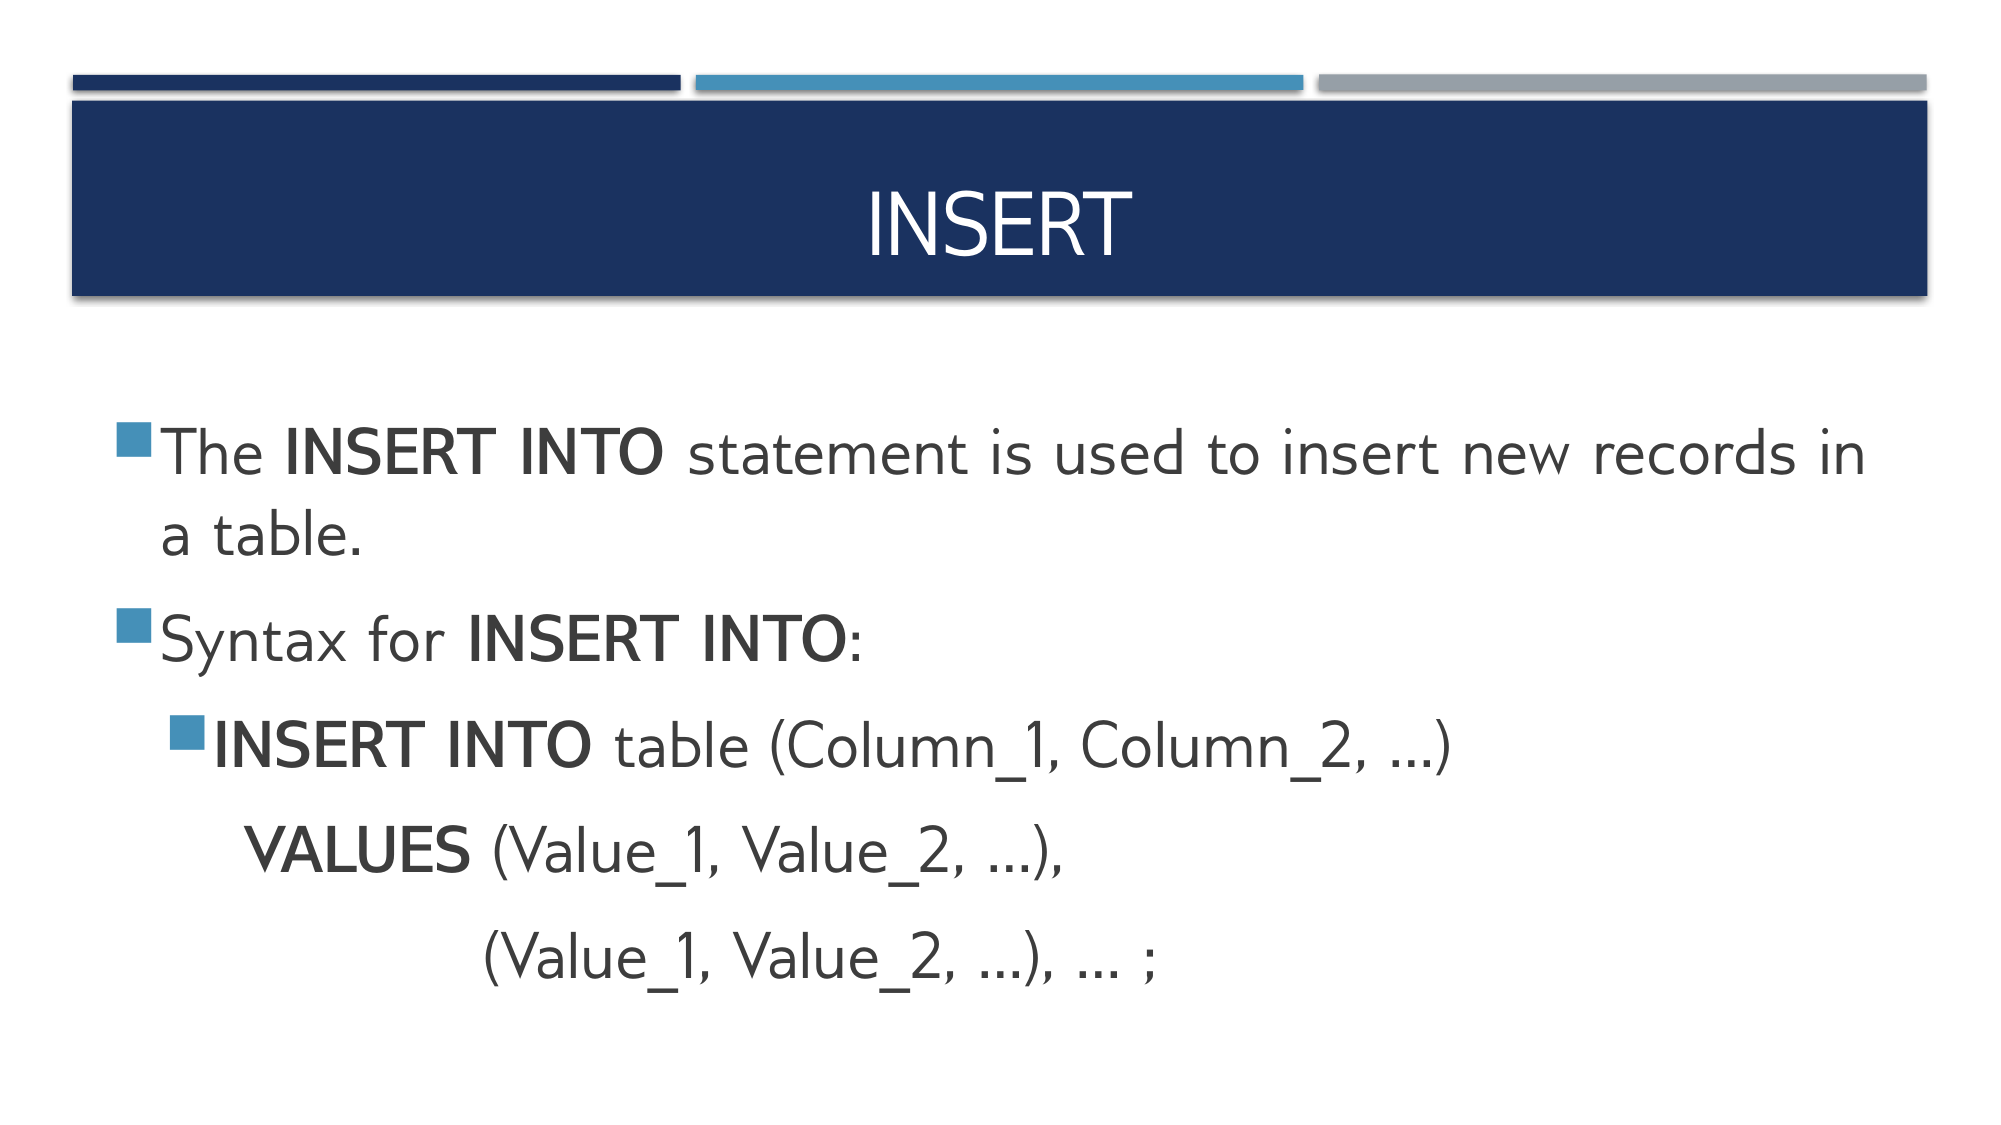

# Insert
The INSERT INTO statement is used to insert new records in a table.
Syntax for INSERT INTO:
INSERT INTO table (Column_1, Column_2, …)
    VALUES (Value_1, Value_2, …),
                (Value_1, Value_2, …), … ;